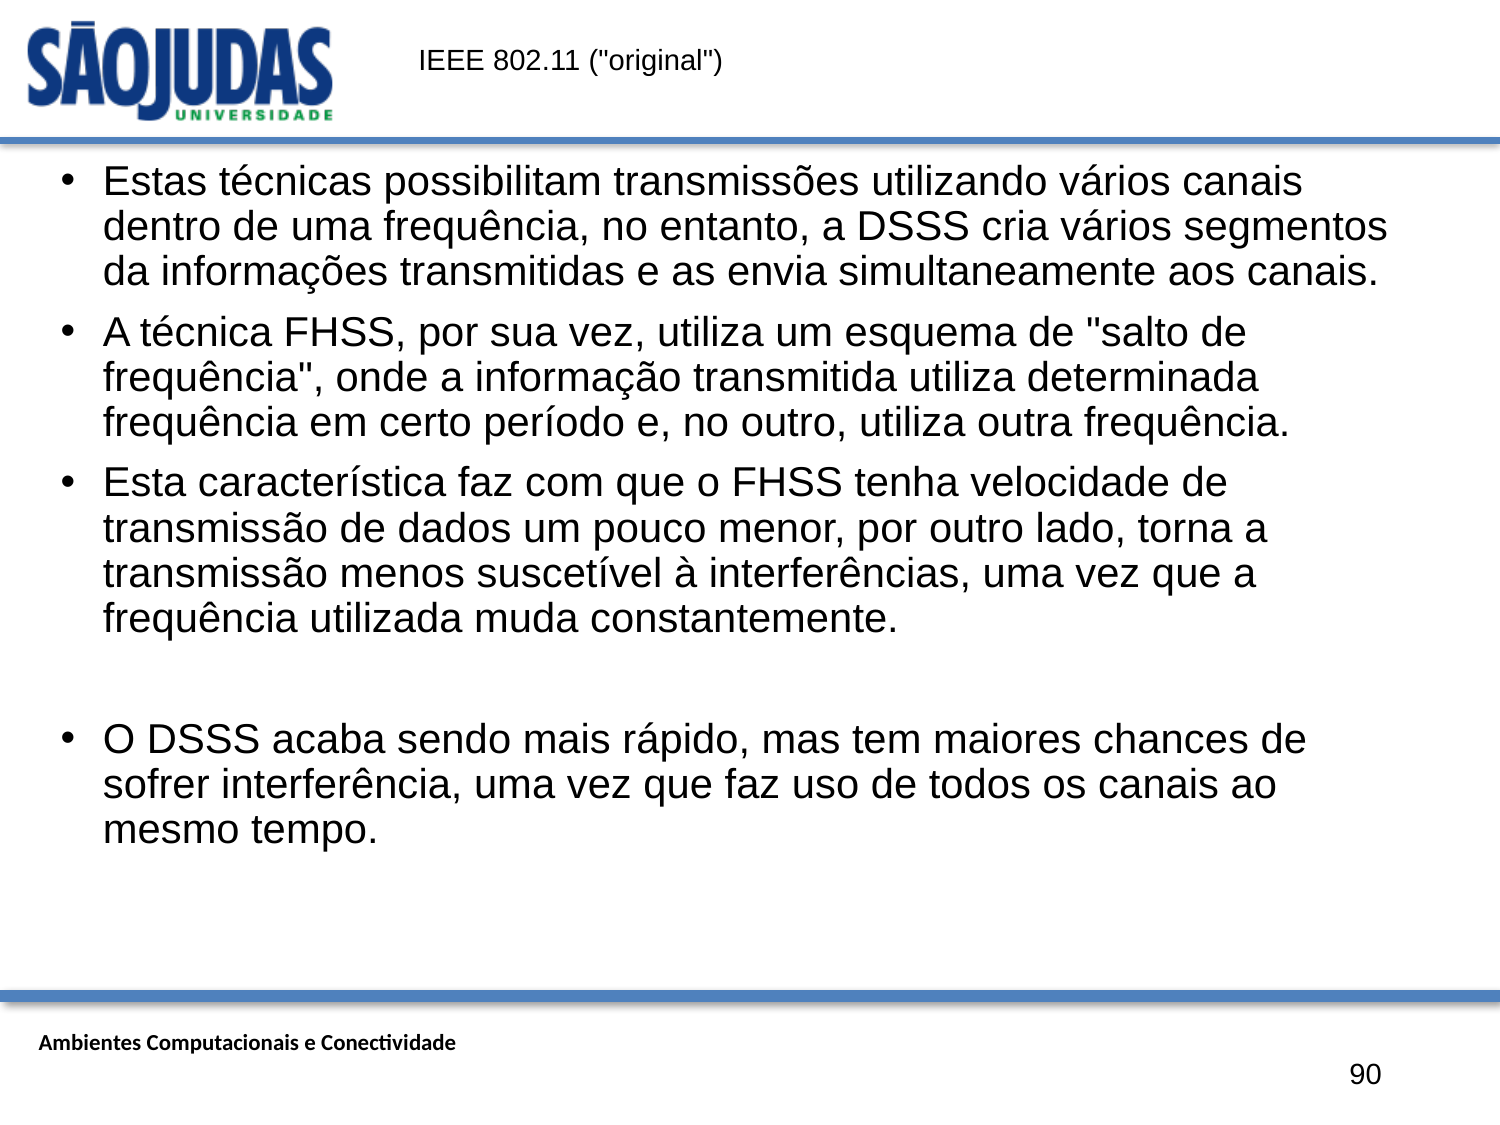

# IEEE 802.11 ("original")
Estas técnicas possibilitam transmissões utilizando vários canais dentro de uma frequência, no entanto, a DSSS cria vários segmentos da informações transmitidas e as envia simultaneamente aos canais.
A técnica FHSS, por sua vez, utiliza um esquema de "salto de frequência", onde a informação transmitida utiliza determinada frequência em certo período e, no outro, utiliza outra frequência.
Esta característica faz com que o FHSS tenha velocidade de transmissão de dados um pouco menor, por outro lado, torna a transmissão menos suscetível à interferências, uma vez que a frequência utilizada muda constantemente.

O DSSS acaba sendo mais rápido, mas tem maiores chances de sofrer interferência, uma vez que faz uso de todos os canais ao mesmo tempo.
90